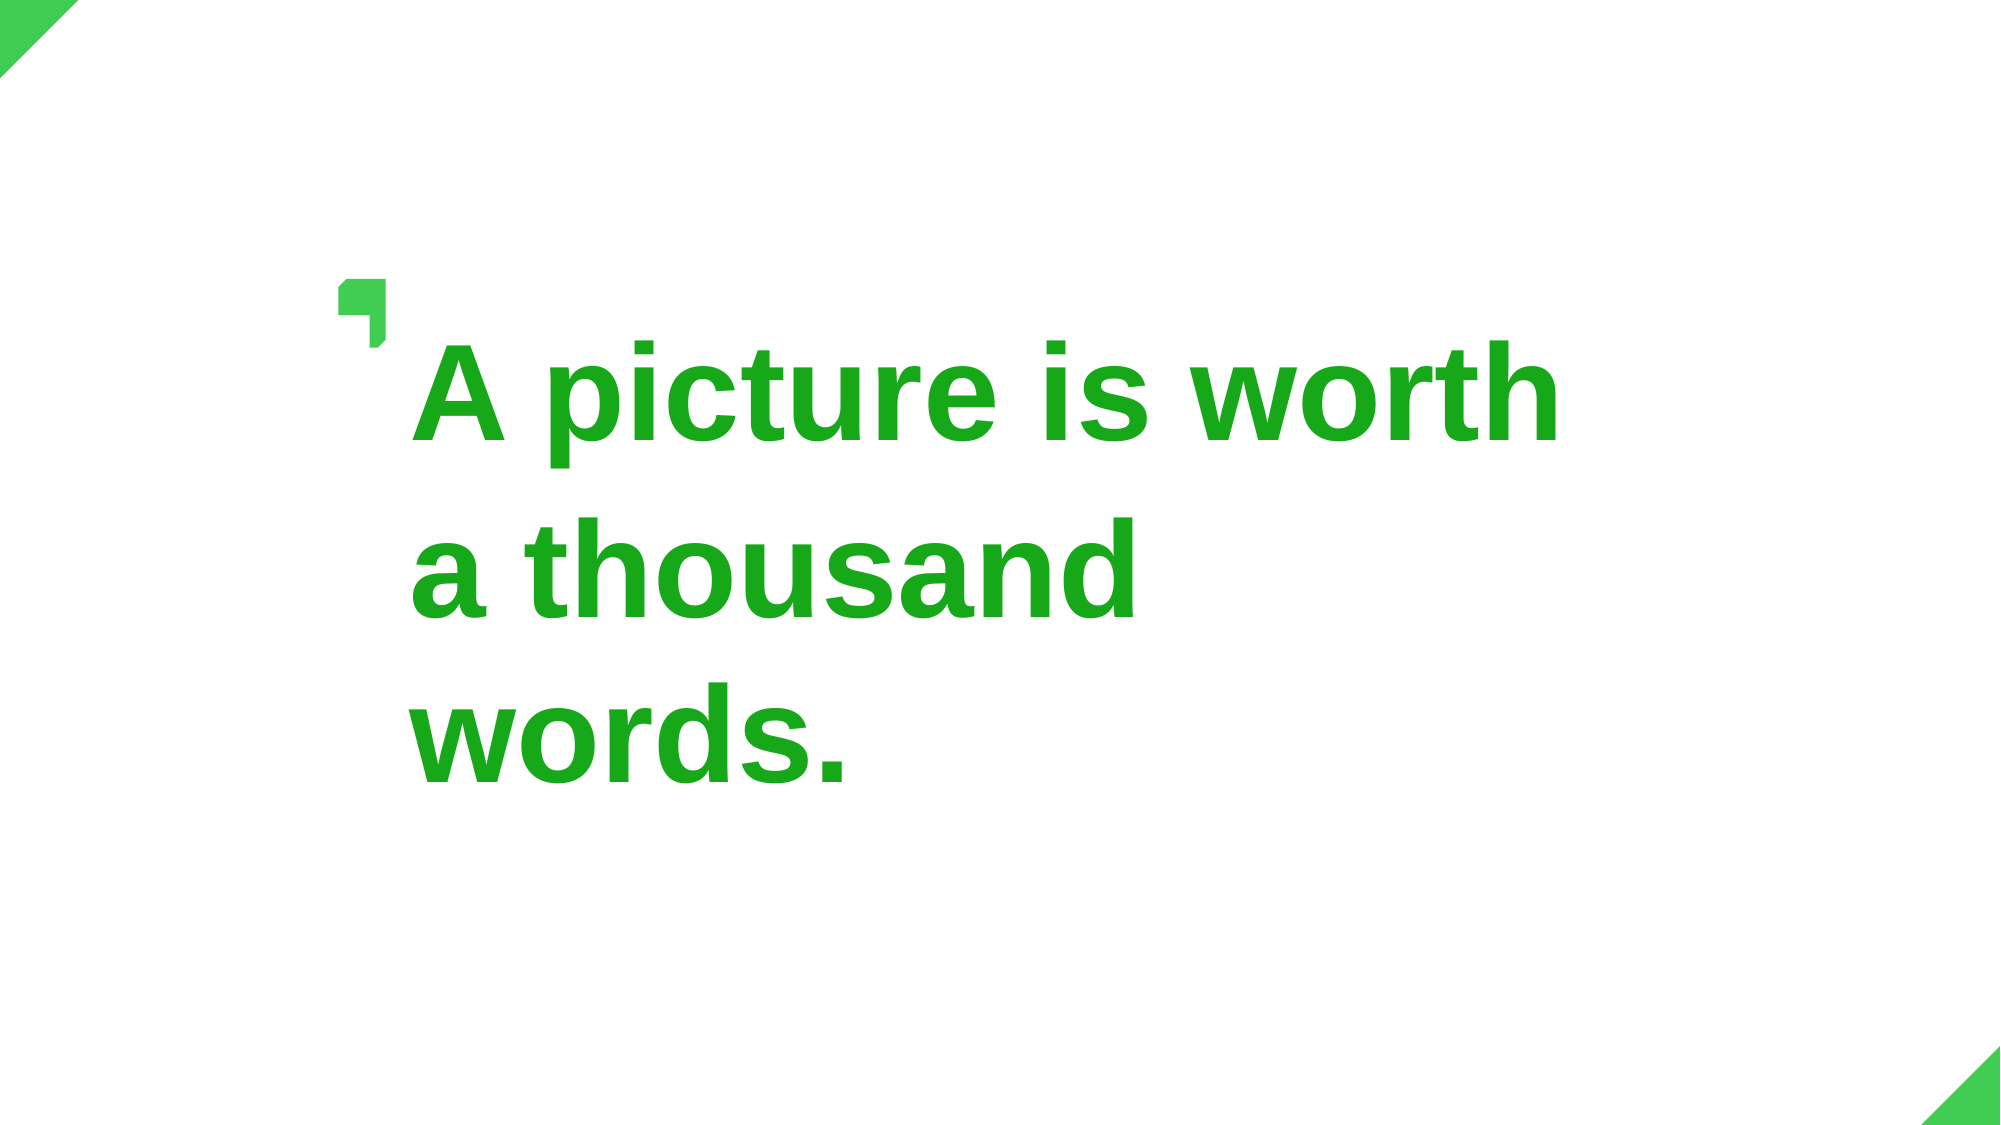

A picture is worth
a thousand words.
17
21 April 2022
© The Qt Company